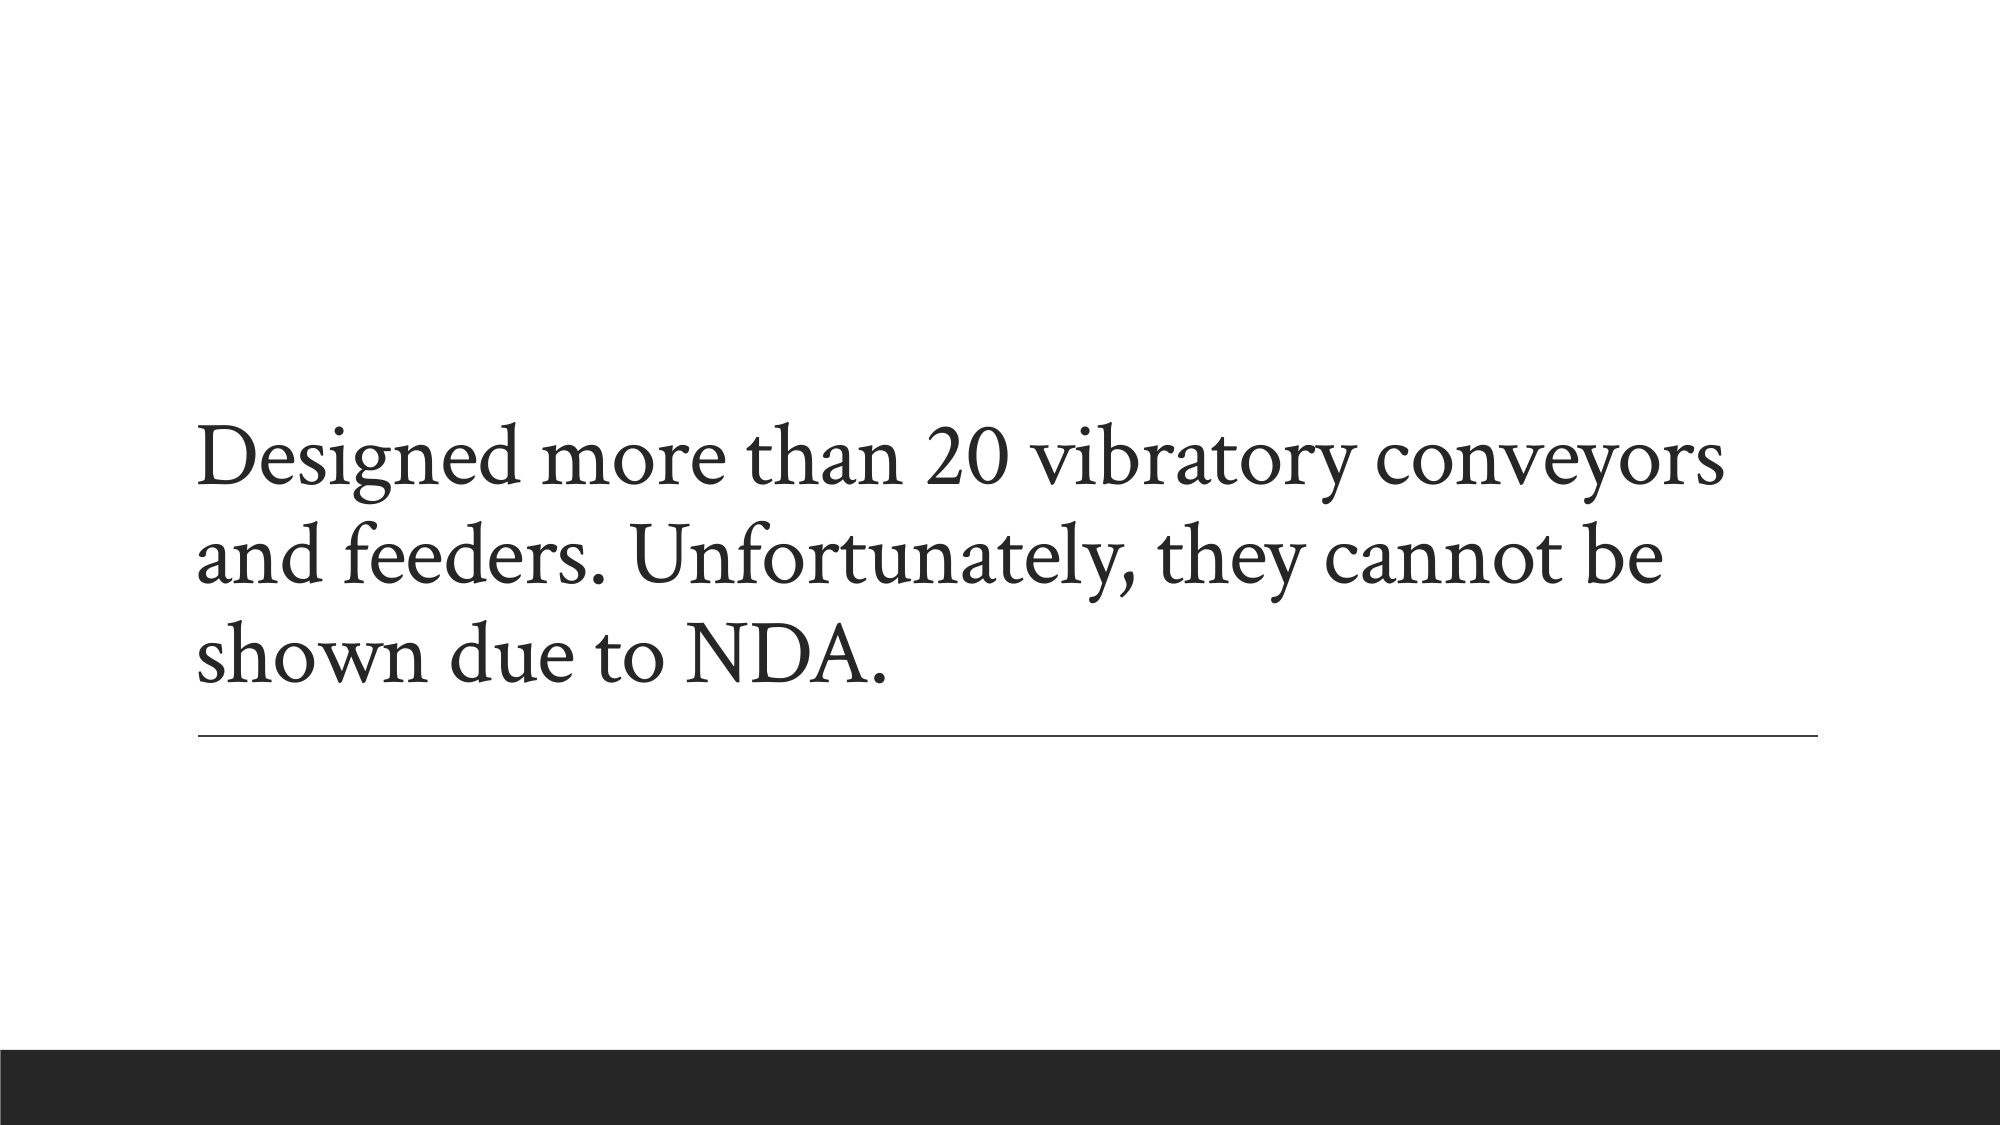

# Designed more than 20 vibratory conveyors and feeders. Unfortunately, they cannot be shown due to NDA.